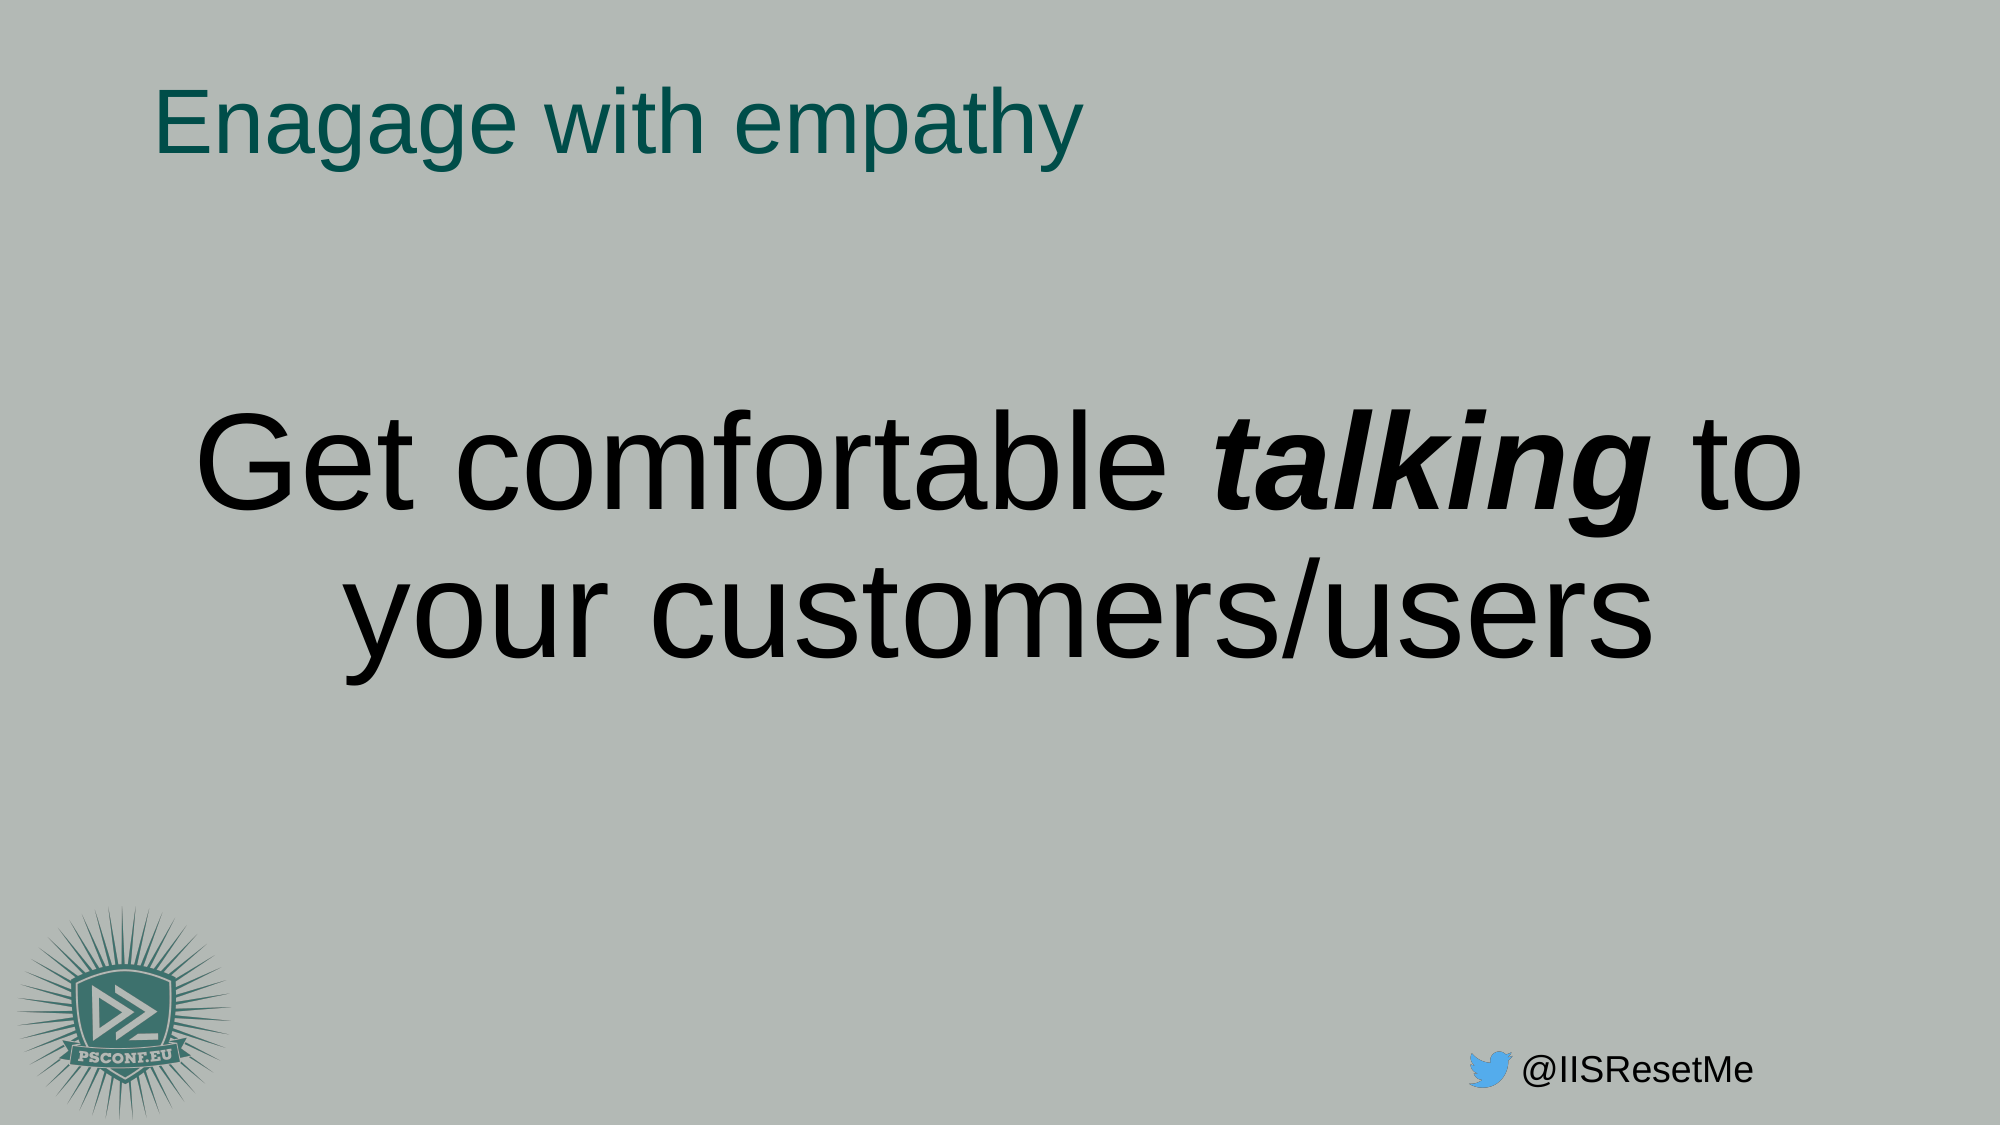

# Enagage with empathy
Get comfortable talking to your customers/users

@IISResetMe